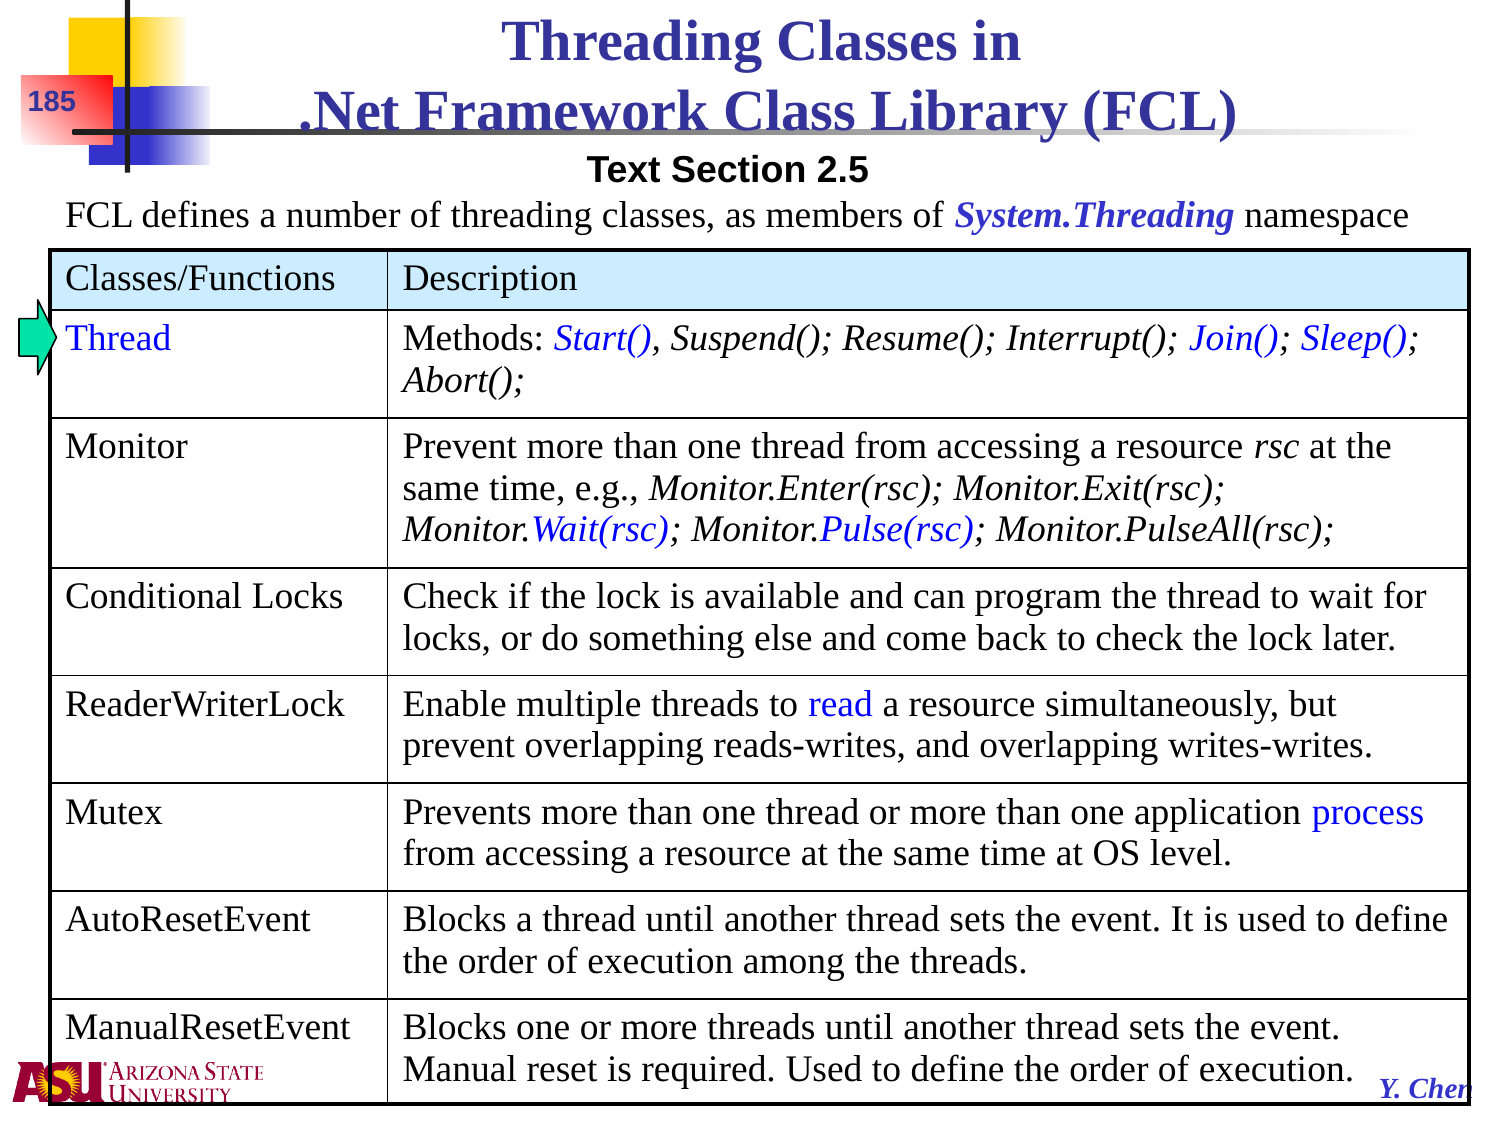

# Threading Classes in .Net Framework Class Library (FCL)
185
Text Section 2.5
FCL defines a number of threading classes, as members of System.Threading namespace
| Classes/Functions | Description |
| --- | --- |
| Thread | Methods: Start(), Suspend(); Resume(); Interrupt(); Join(); Sleep(); Abort(); |
| Monitor | Prevent more than one thread from accessing a resource rsc at the same time, e.g., Monitor.Enter(rsc); Monitor.Exit(rsc); Monitor.Wait(rsc); Monitor.Pulse(rsc); Monitor.PulseAll(rsc); |
| Conditional Locks | Check if the lock is available and can program the thread to wait for locks, or do something else and come back to check the lock later. |
| ReaderWriterLock | Enable multiple threads to read a resource simultaneously, but prevent overlapping reads-writes, and overlapping writes-writes. |
| Mutex | Prevents more than one thread or more than one application process from accessing a resource at the same time at OS level. |
| AutoResetEvent | Blocks a thread until another thread sets the event. It is used to define the order of execution among the threads. |
| ManualResetEvent | Blocks one or more threads until another thread sets the event. Manual reset is required. Used to define the order of execution. |